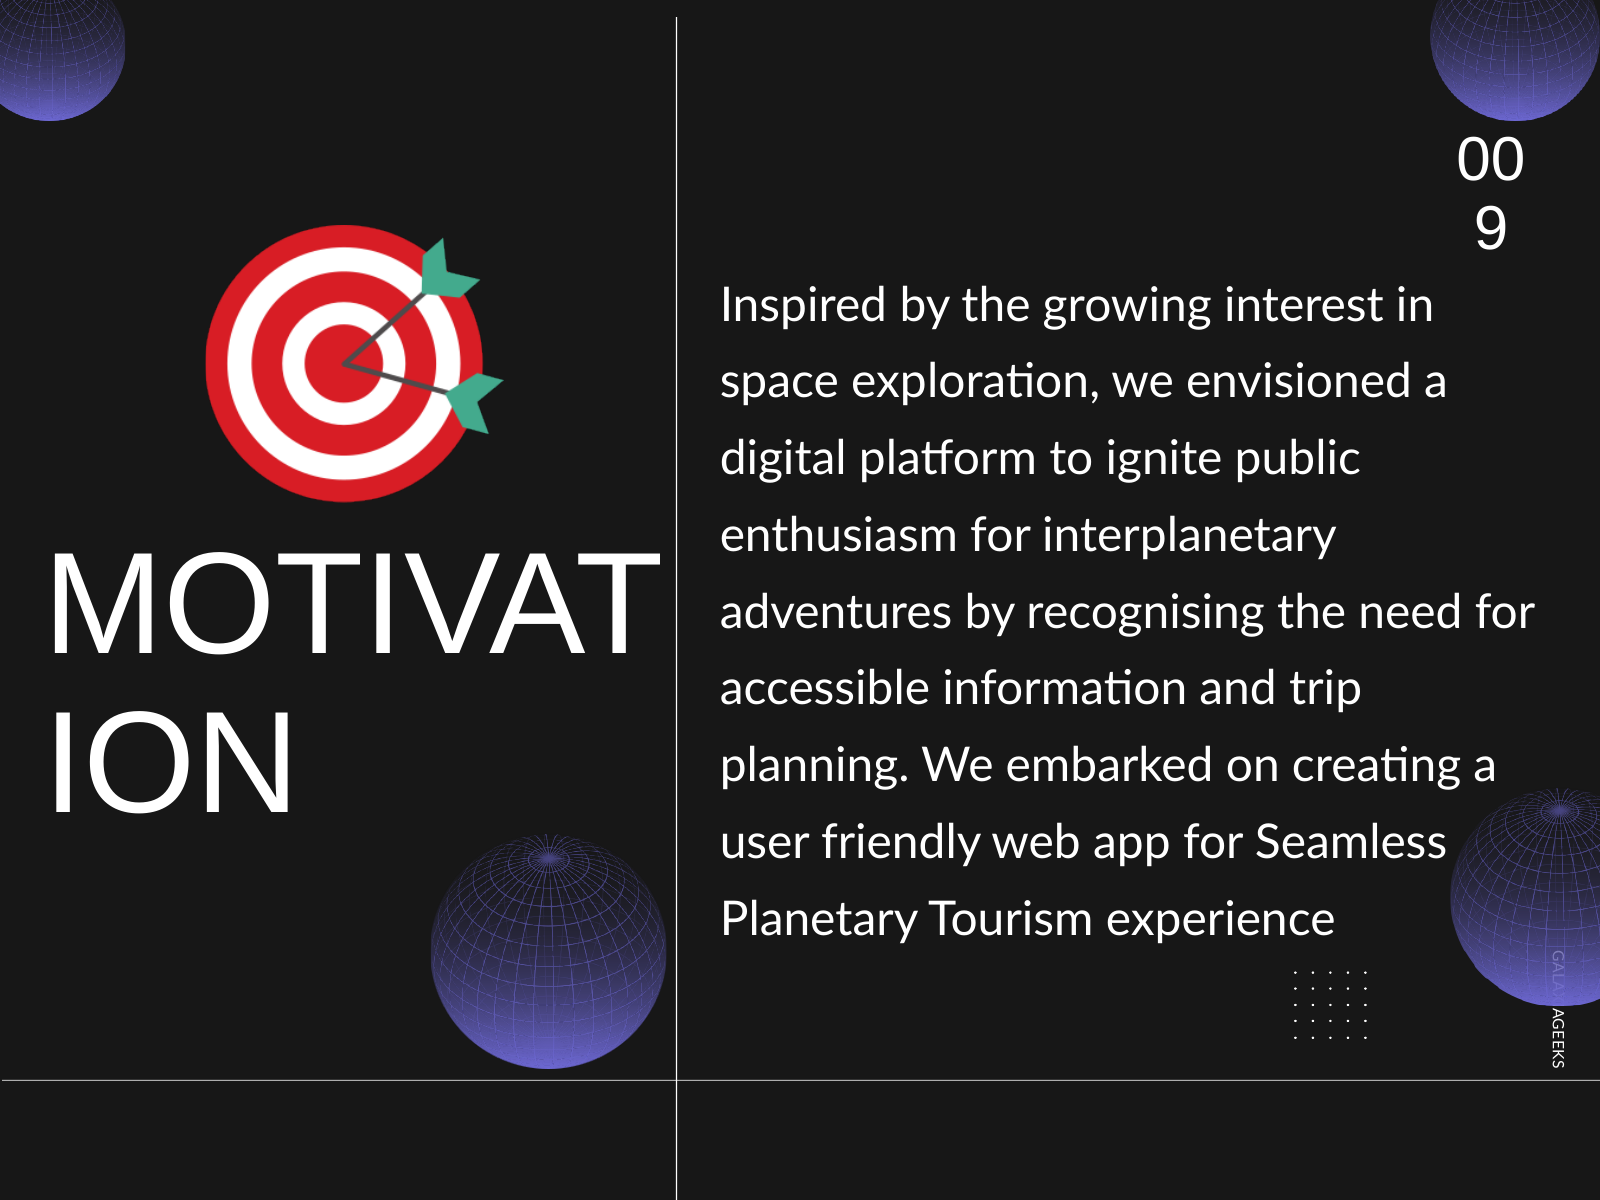

009

Inspired by the growing interest in space exploration, we envisioned a digital platform to ignite public enthusiasm for interplanetary adventures by recognising the need for accessible information and trip planning. We embarked on creating a user friendly web app for Seamless Planetary Tourism experience
MOTIVATION

GALAXIAGEEKS